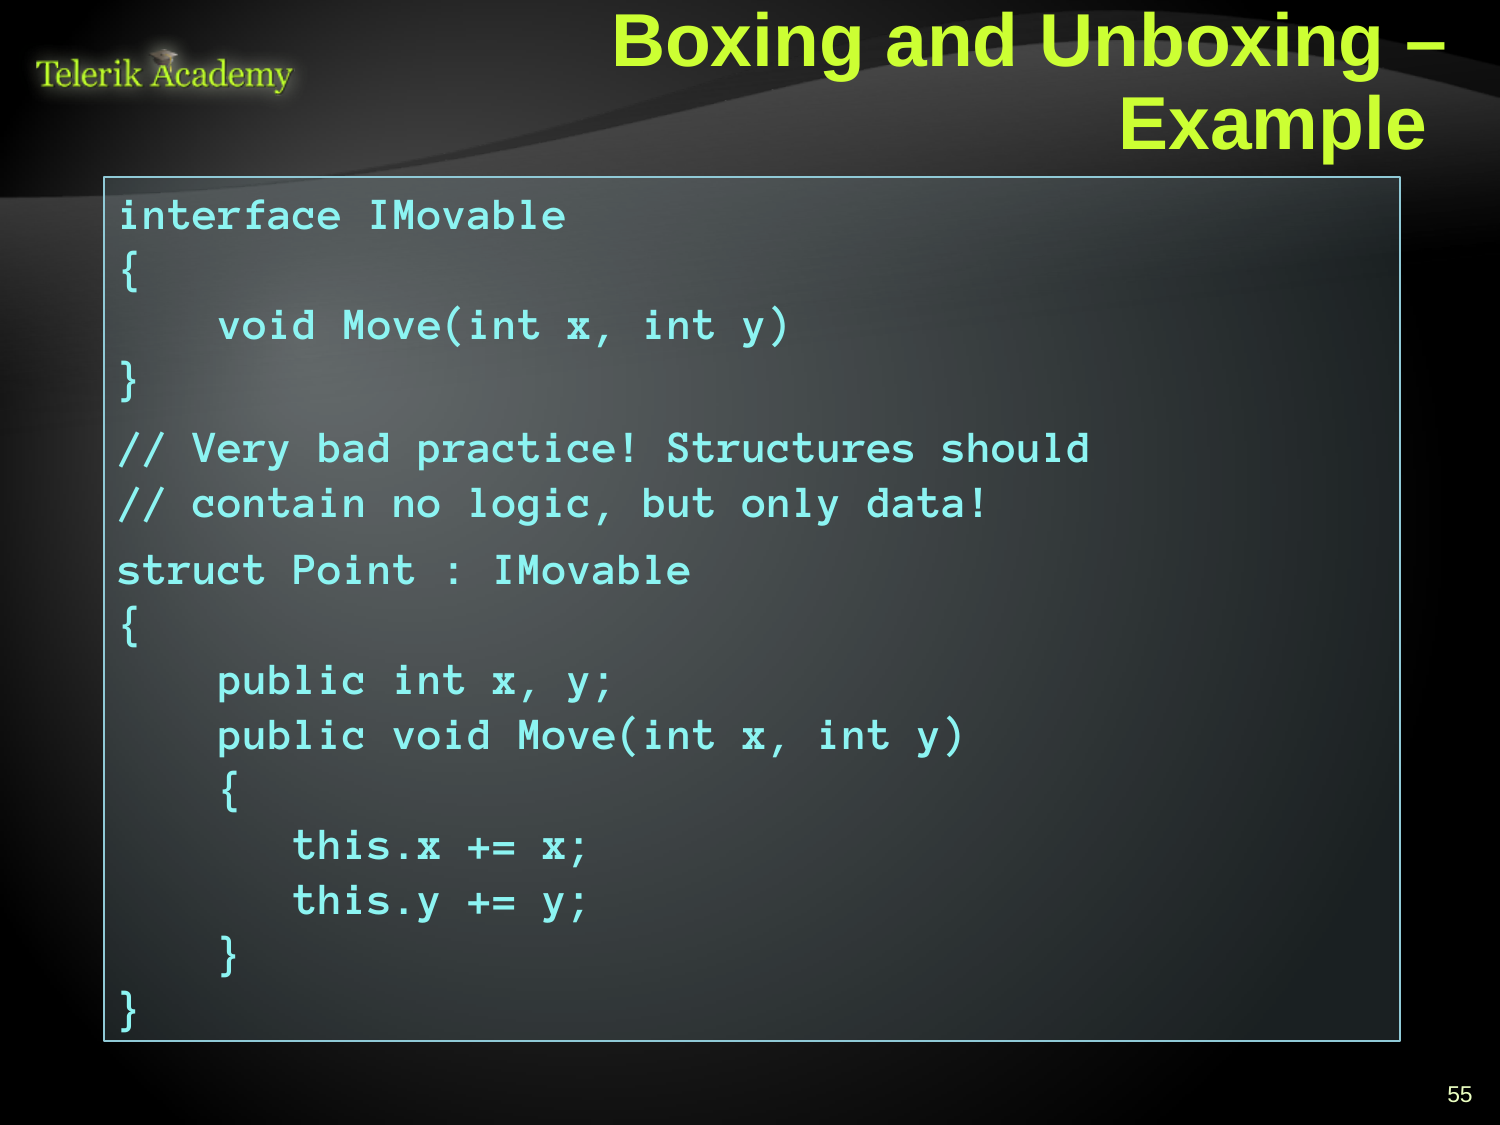

# Boxing and Unboxing – Example
interface IMovable
{
    void Move(int x, int y)
}
// Very bad practice! Structures should
// contain no logic, but only data!
struct Point : IMovable
{
    public int x, y;
    public void Move(int x, int y)
    {
       this.x += x;
       this.y += y;
    }
}
55